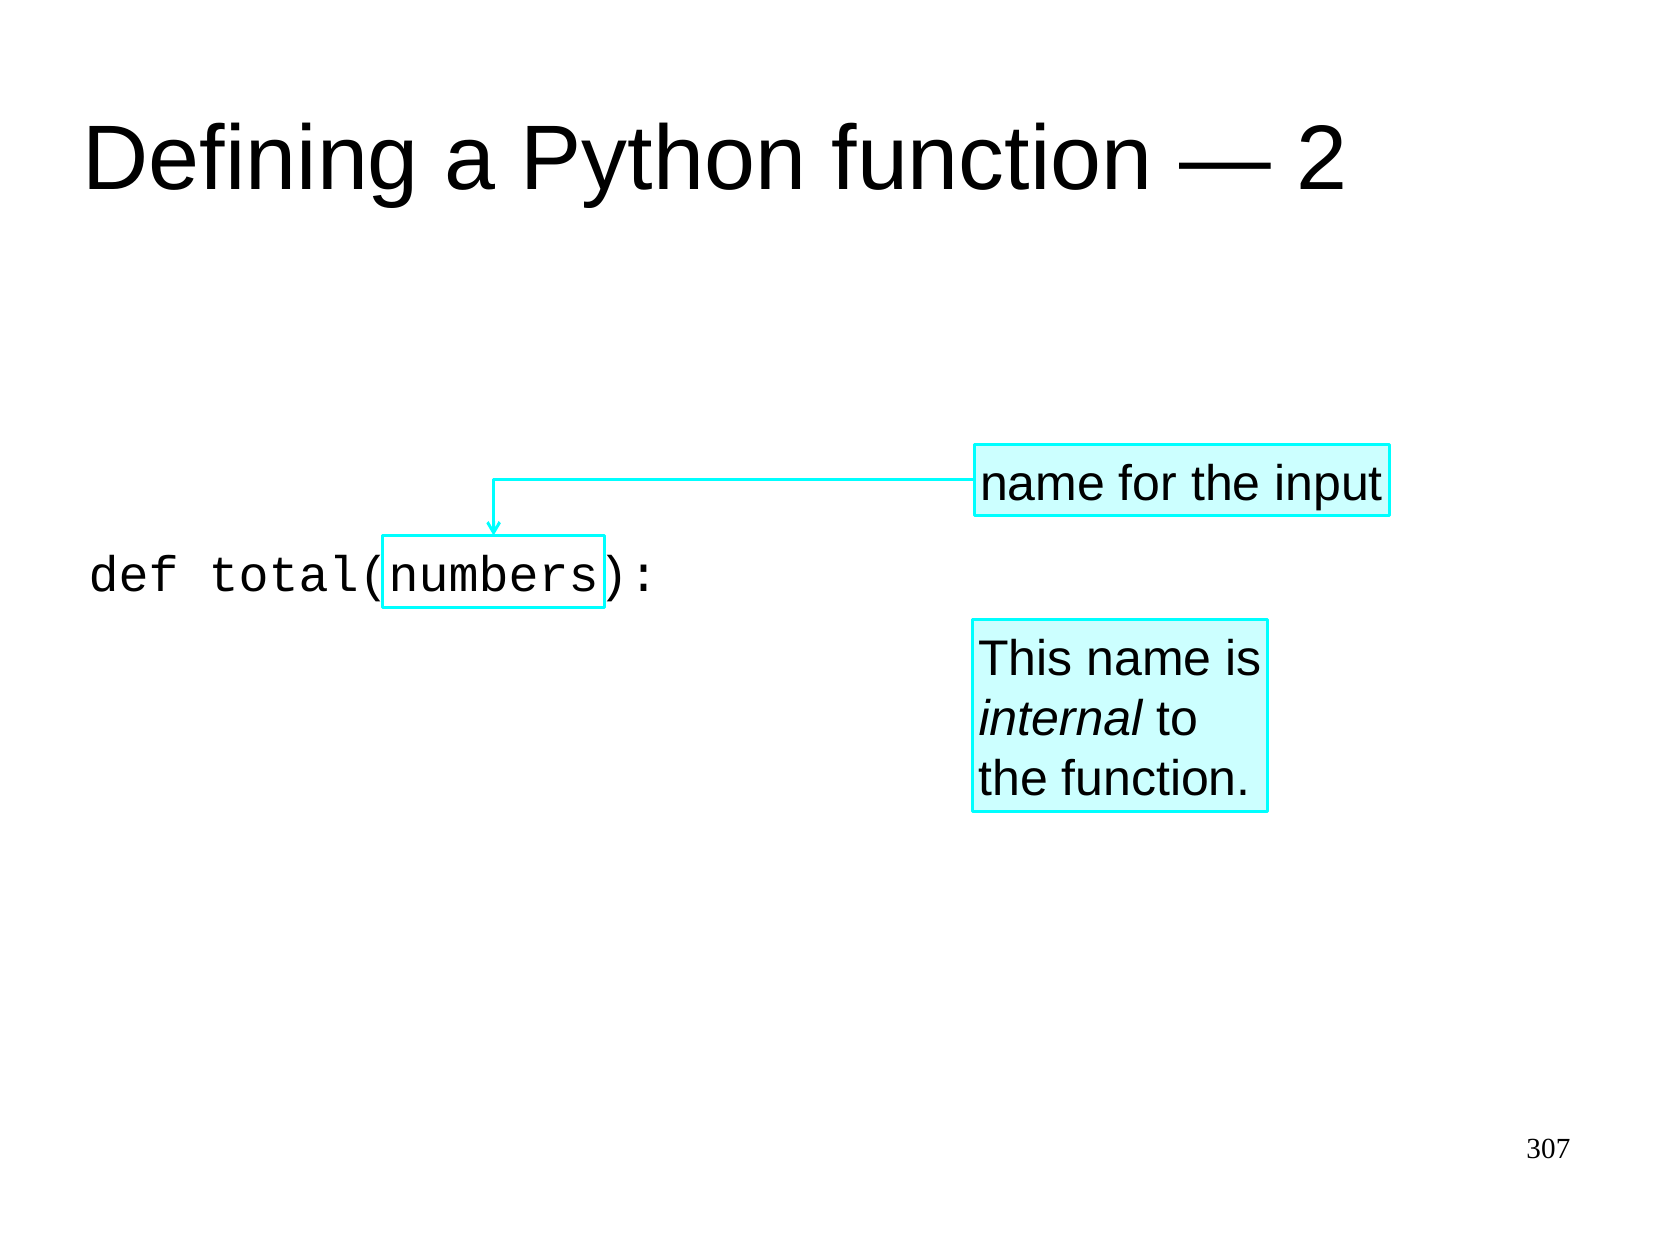

Defining a Python function ― 2
name for the input
def total(
numbers
):
This name is
internal to
the function.
307